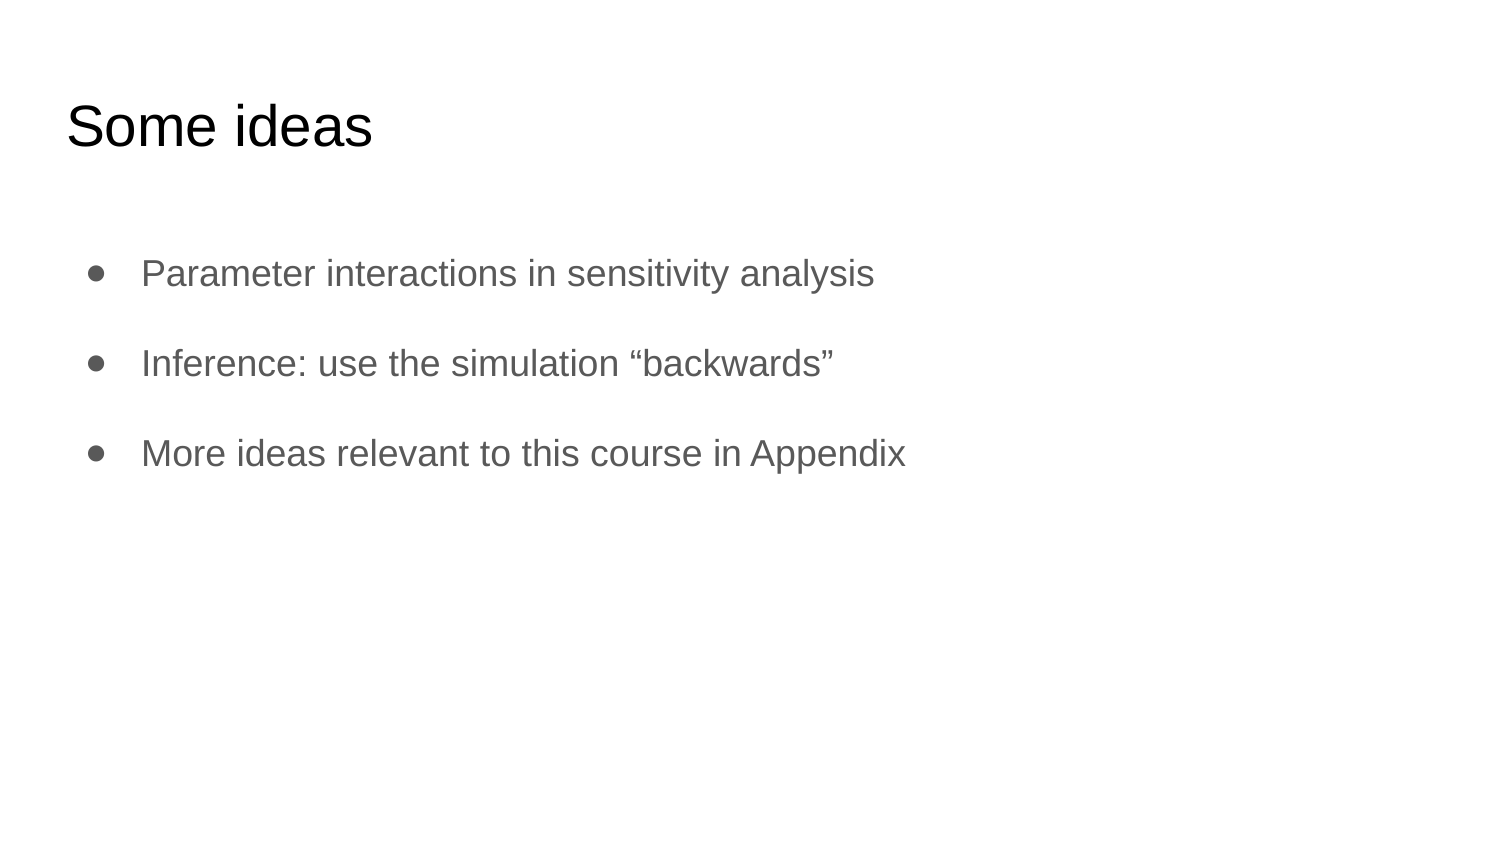

# Some ideas
Parameter interactions in sensitivity analysis
Inference: use the simulation “backwards”
More ideas relevant to this course in Appendix